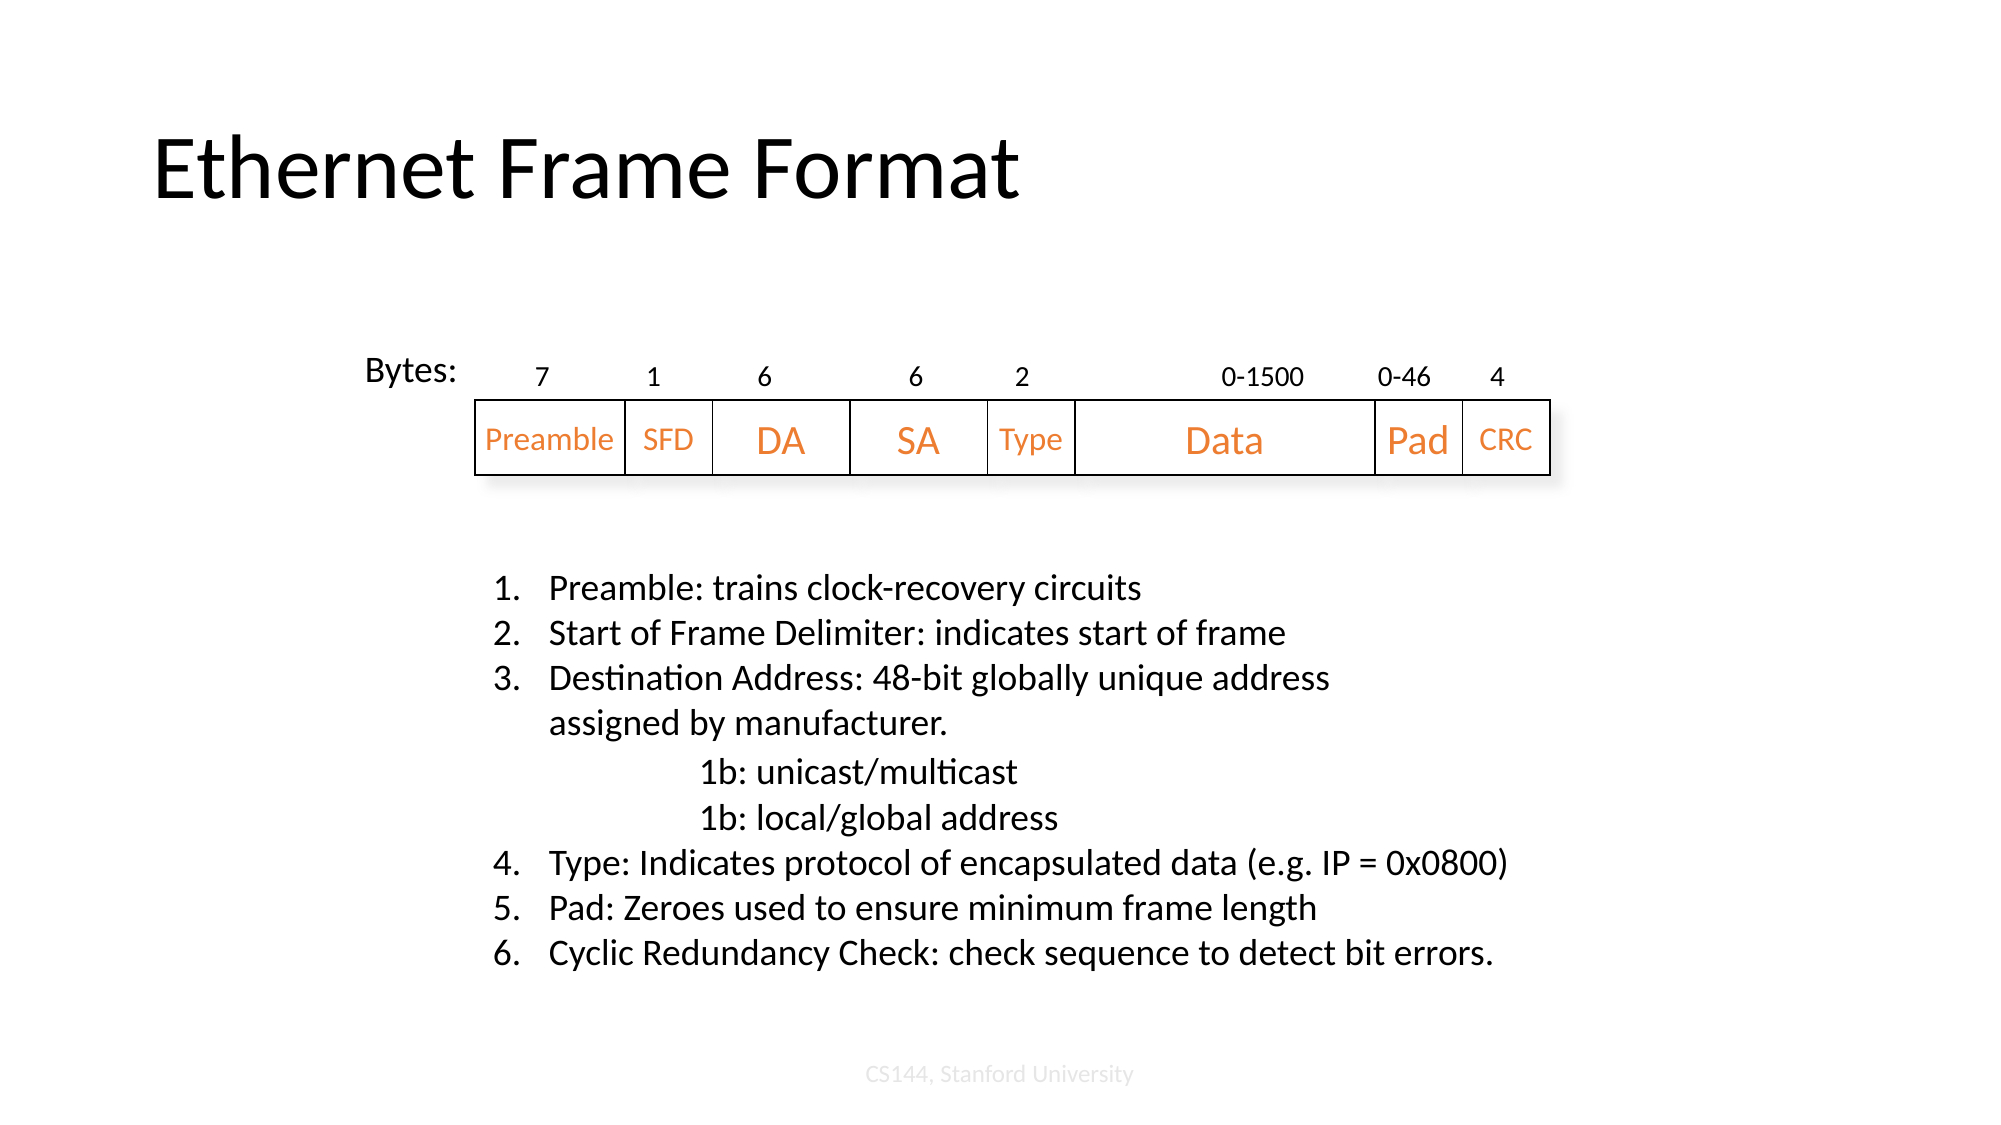

# Ethernet Frame Format
Bytes:
7
1
6
6
2
0-1500
0-46
4
CRC
Pad
Data
Type
SA
DA
SFD
Preamble

Preamble: trains clock-recovery circuits
Start of Frame Delimiter: indicates start of frame
Destination Address: 48-bit globally unique address
assigned by manufacturer.
	1b: unicast/multicast
	1b: local/global address
Type: Indicates protocol of encapsulated data (e.g. IP = 0x0800)
Pad: Zeroes used to ensure minimum frame length
Cyclic Redundancy Check: check sequence to detect bit errors.
CS144, Stanford University